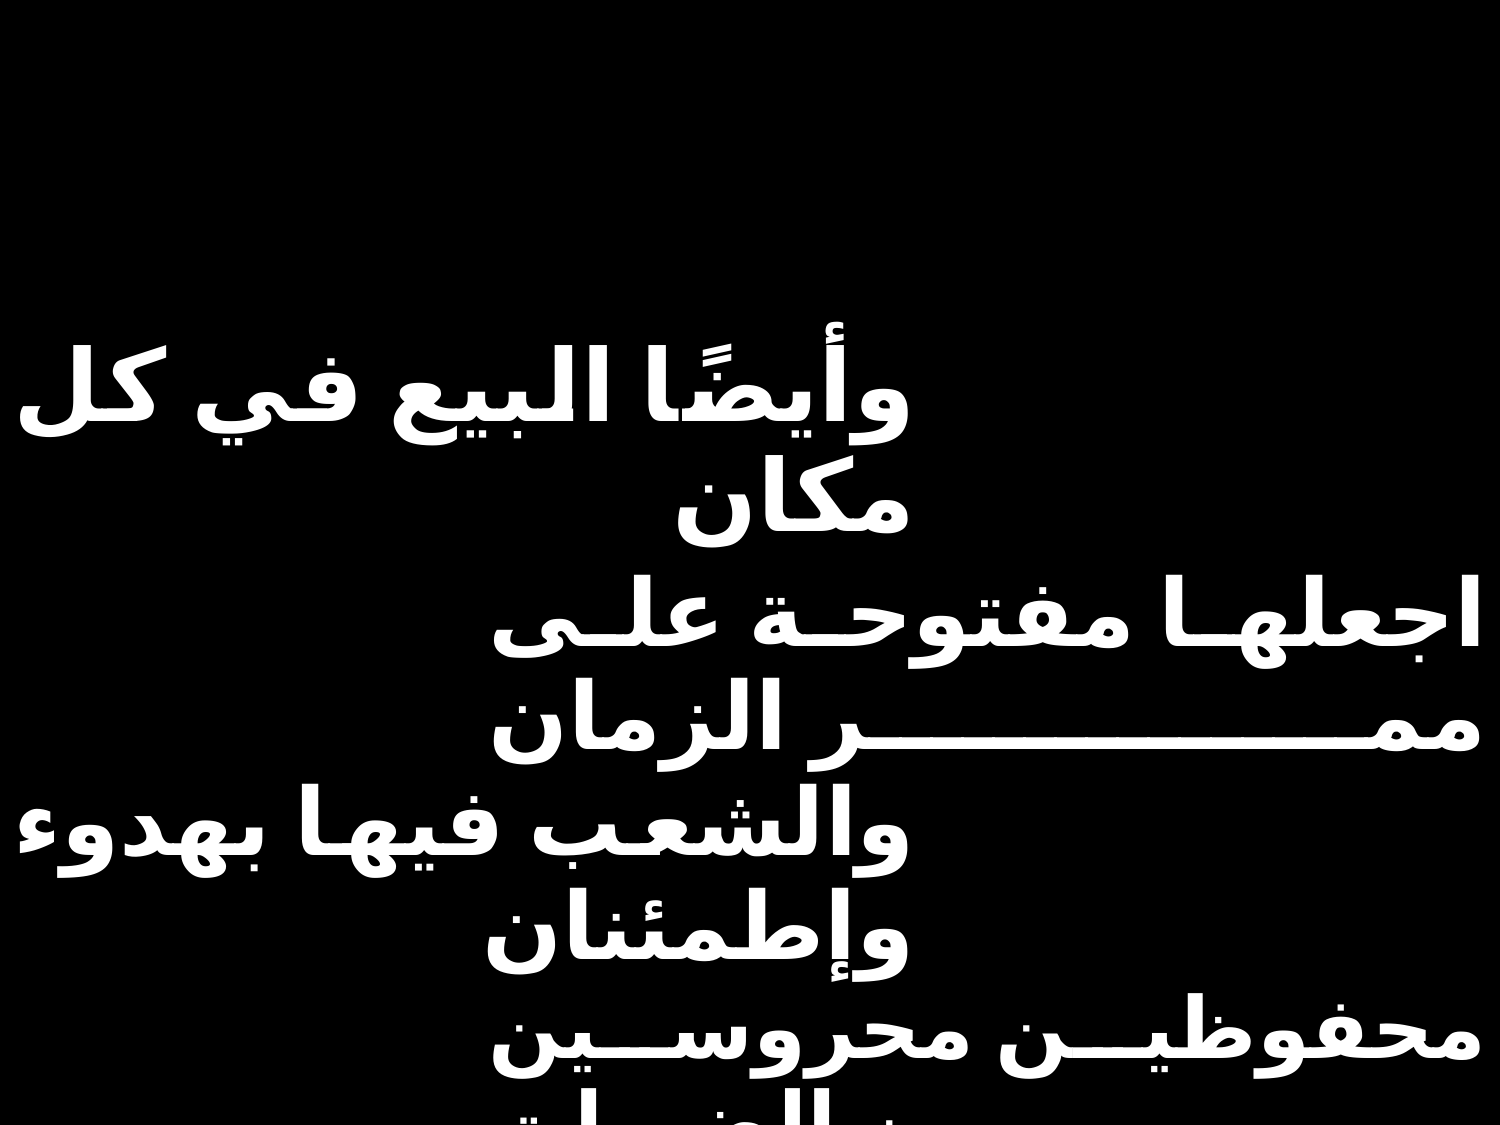

| وأيضًا البيع في كل مكان |  |  |
| --- | --- | --- |
|  | اجعلها مفتوحة على ممر الزمان |  |
| والشعب فيها بهدوء وإطمئنان |  |  |
|  | محفوظين محروسين من الضربات |  |